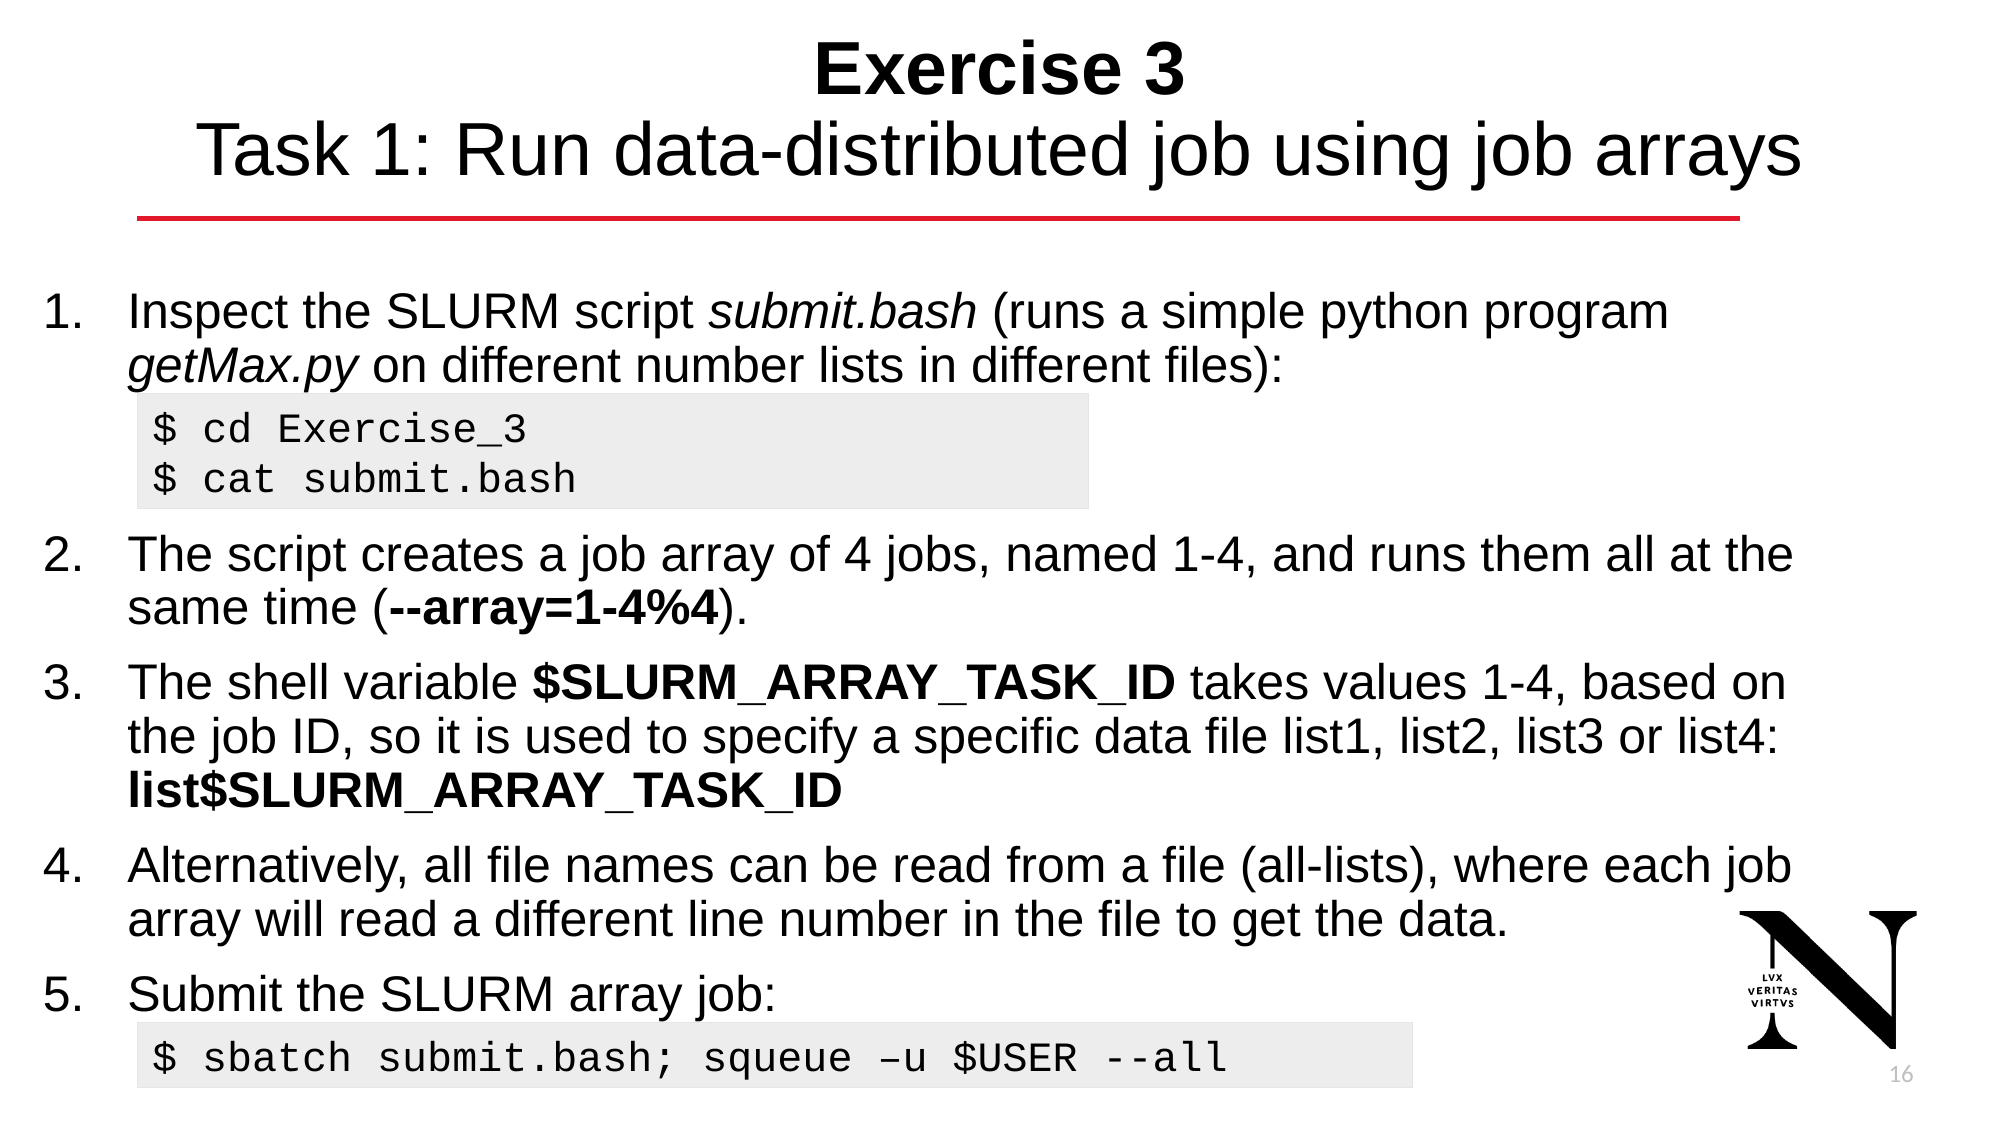

# Exercise 3 Task 1: Run data-distributed job using job arrays
Inspect the SLURM script submit.bash (runs a simple python program getMax.py on different number lists in different files):
The script creates a job array of 4 jobs, named 1-4, and runs them all at the same time (--array=1-4%4).
The shell variable $SLURM_ARRAY_TASK_ID takes values 1-4, based on the job ID, so it is used to specify a specific data file list1, list2, list3 or list4: list$SLURM_ARRAY_TASK_ID
Alternatively, all file names can be read from a file (all-lists), where each job array will read a different line number in the file to get the data.
Submit the SLURM array job:

$ cd Exercise_3
$ cat submit.bash
$ sbatch submit.bash; squeue –u $USER --all
16